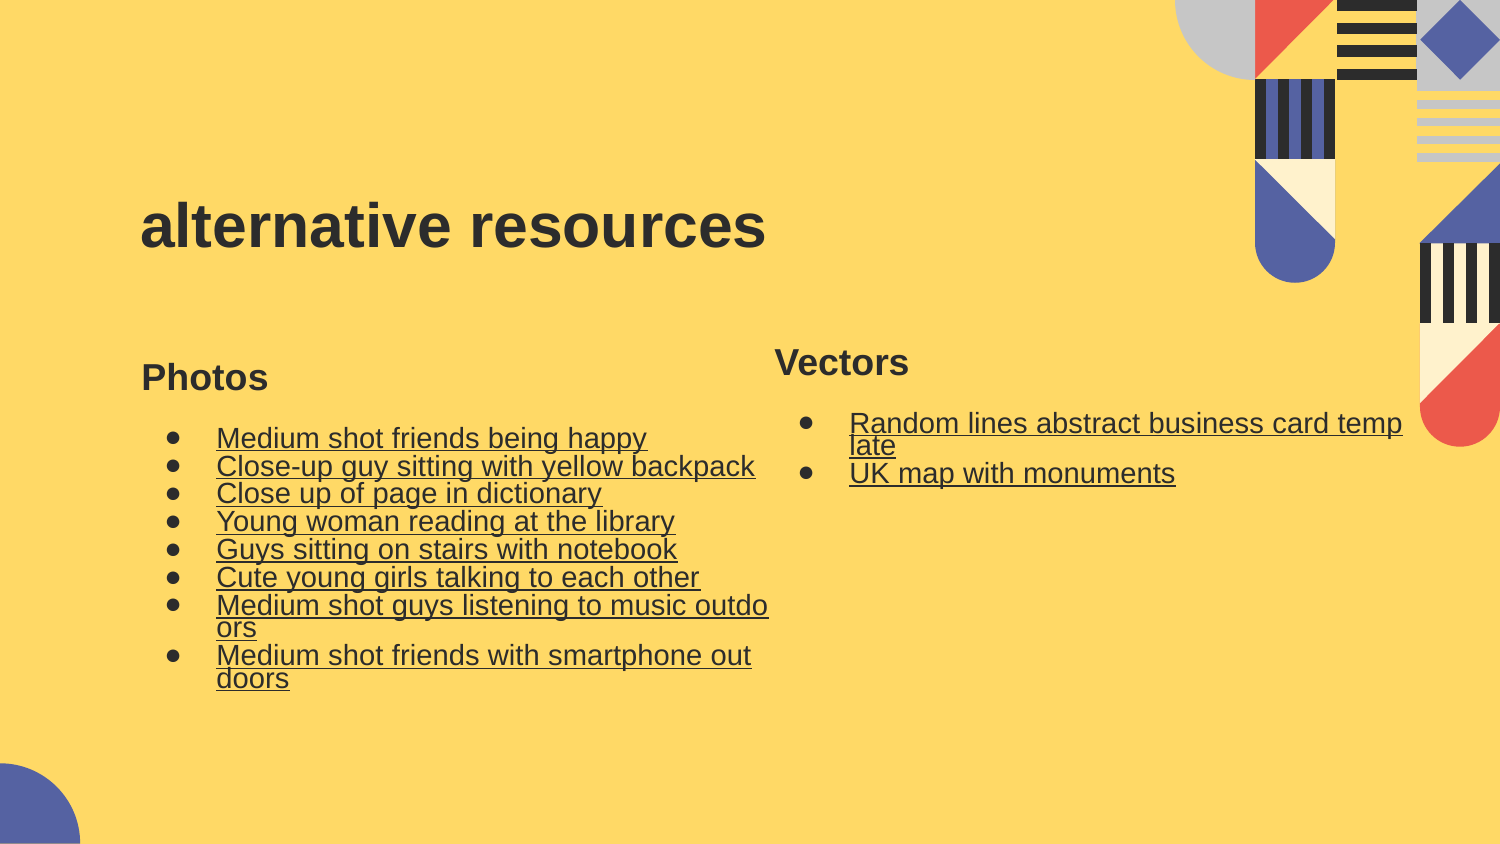

# alternative resources
Photos

Medium shot friends being happy
Close-up guy sitting with yellow backpack
Close up of page in dictionary
Young woman reading at the library
Guys sitting on stairs with notebook
Cute young girls talking to each other
Medium shot guys listening to music outdoors
Medium shot friends with smartphone outdoors

Vectors

Random lines abstract business card template
UK map with monuments